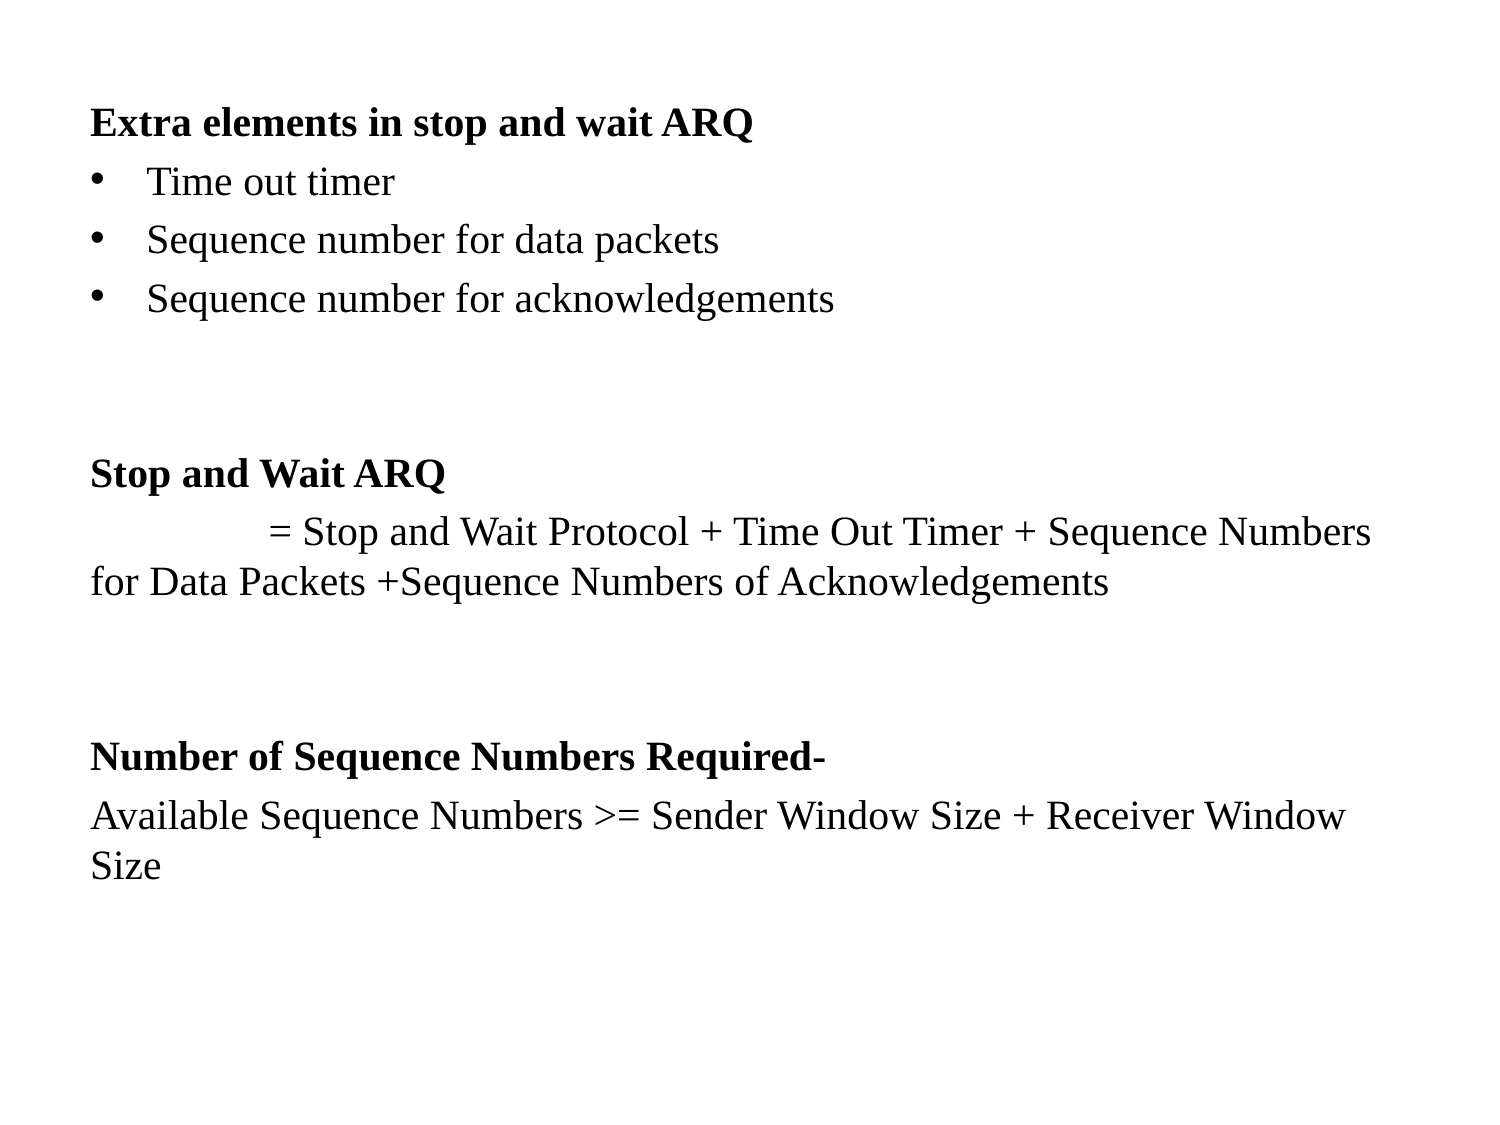

Extra elements in stop and wait ARQ
Time out timer
Sequence number for data packets
Sequence number for acknowledgements

Stop and Wait ARQ
                 = Stop and Wait Protocol + Time Out Timer + Sequence Numbers for Data Packets +Sequence Numbers of Acknowledgements

Number of Sequence Numbers Required-
Available Sequence Numbers >= Sender Window Size + Receiver Window Size